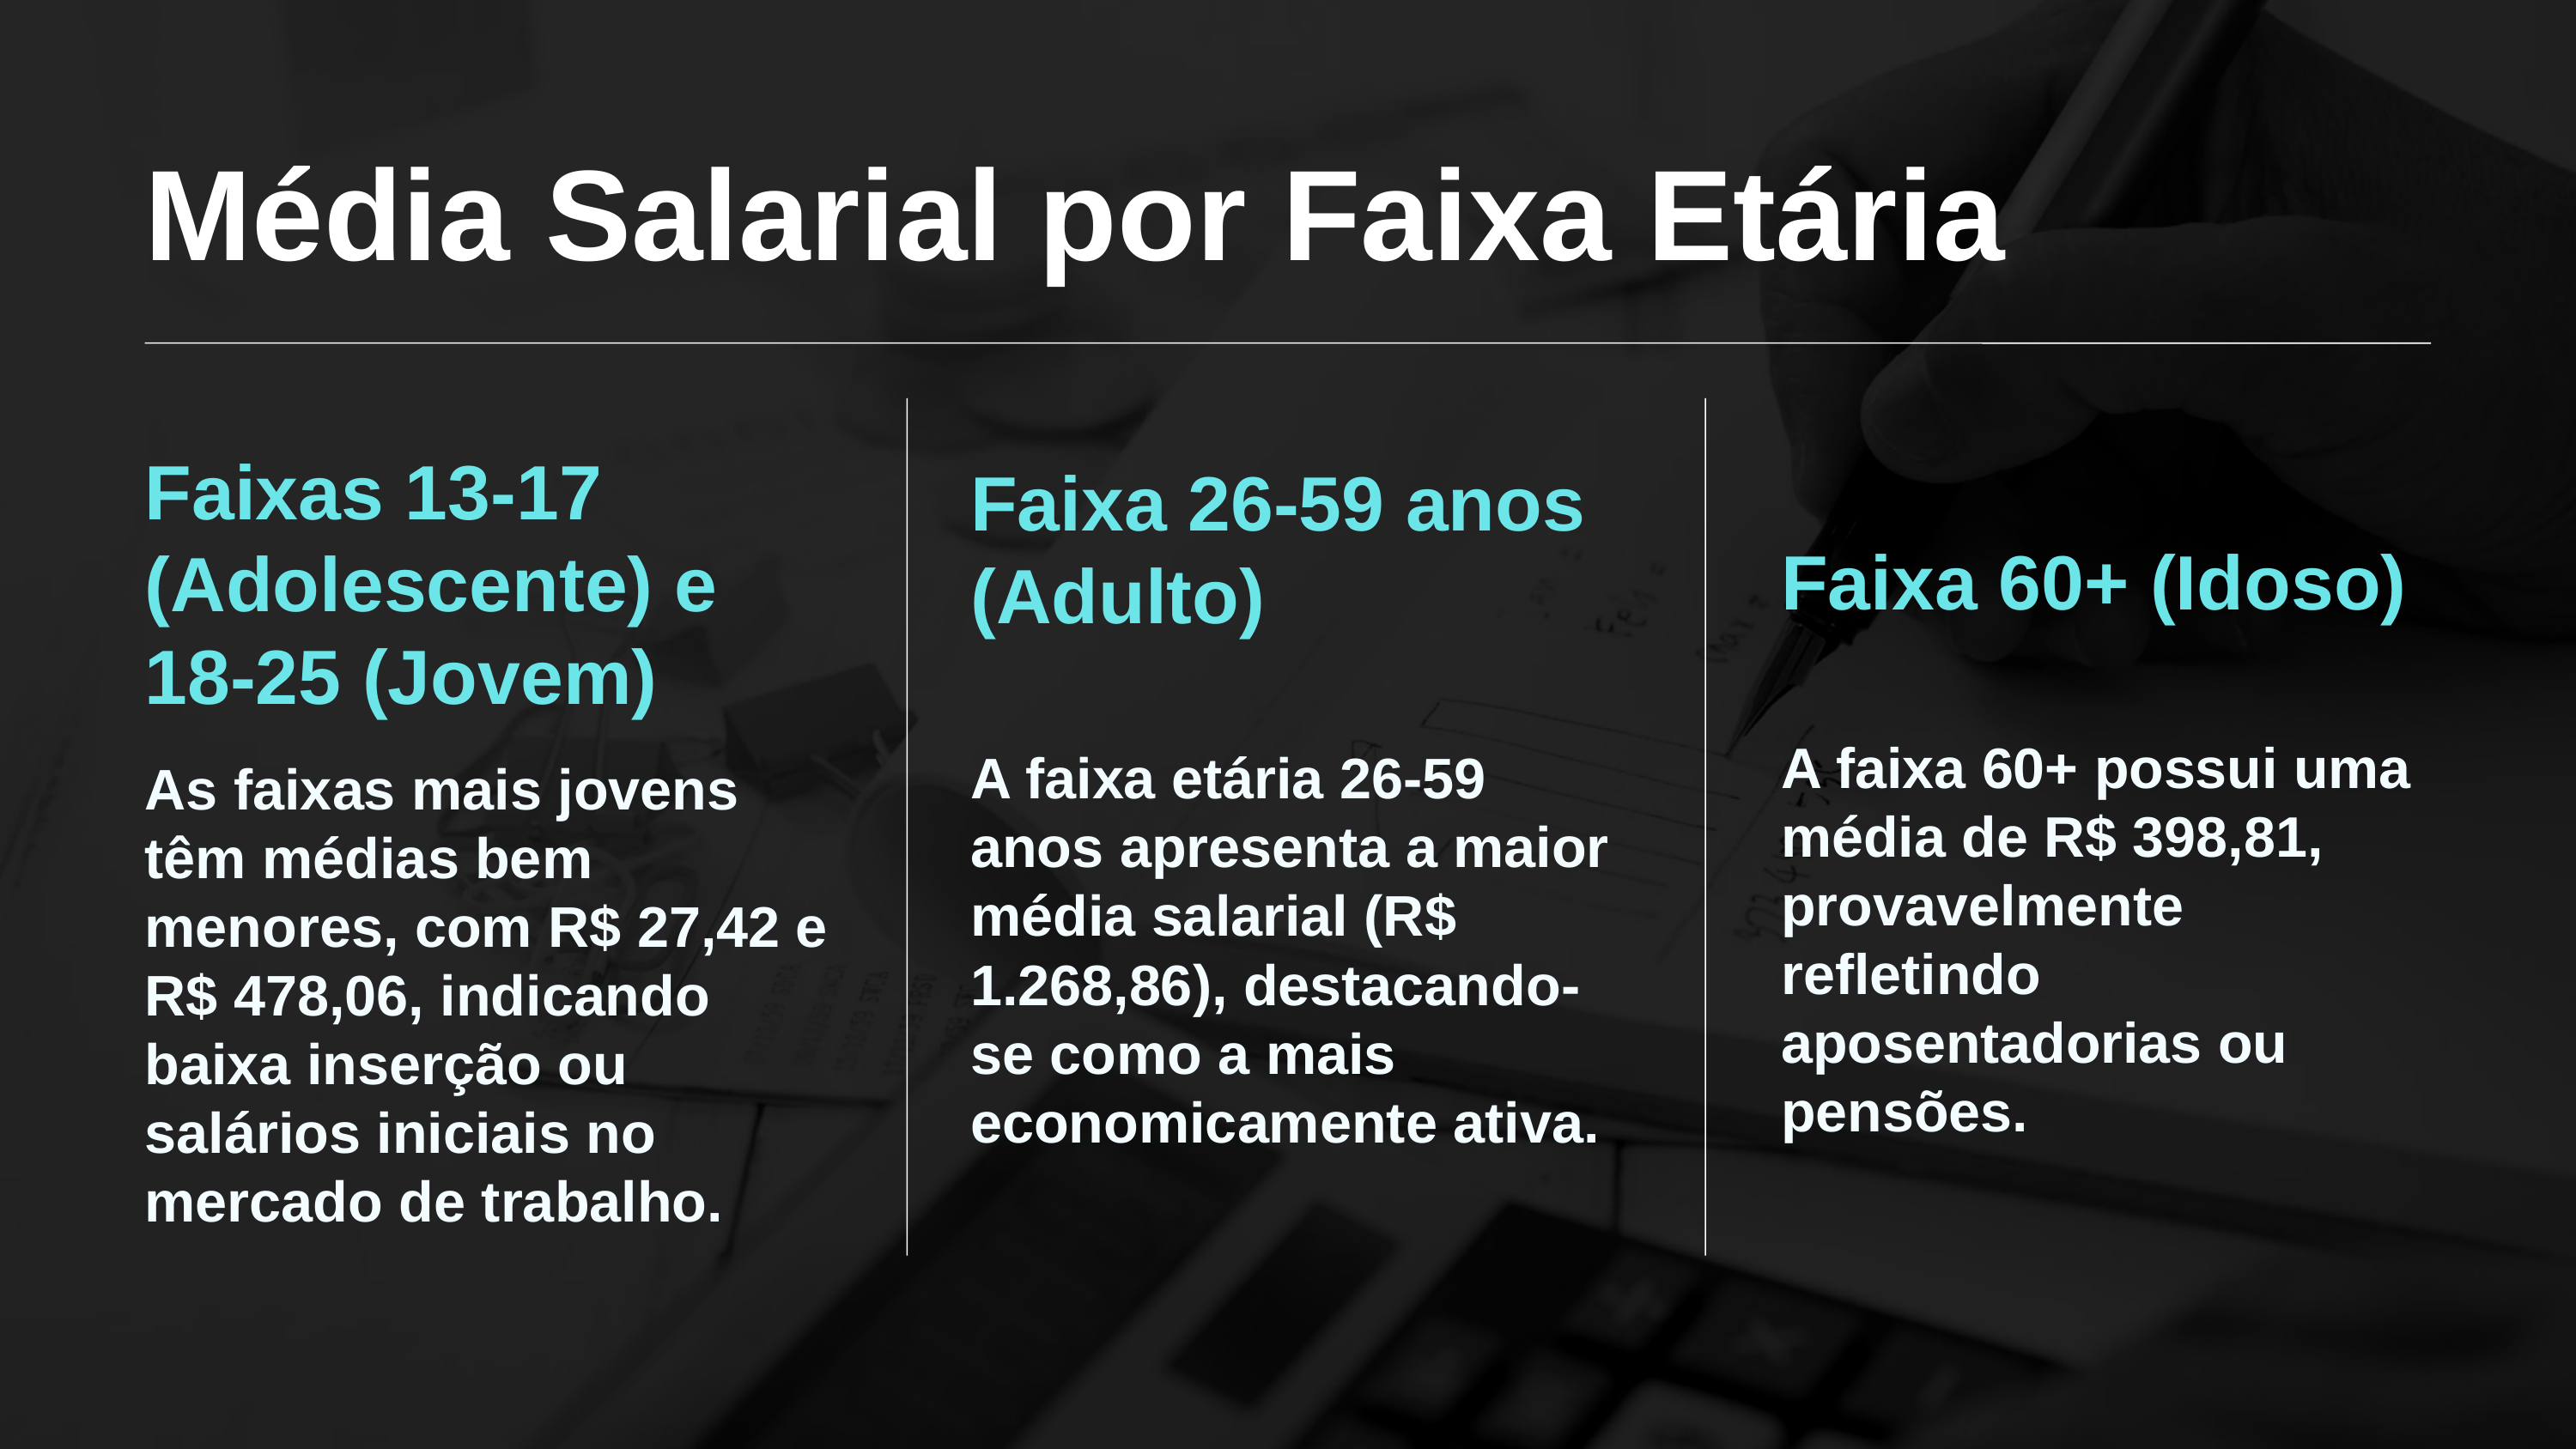

Média Salarial por Faixa Etária

Faixas 13-17 (Adolescente) e 18-25 (Jovem)
As faixas mais jovens têm médias bem menores, com R$ 27,42 e R$ 478,06, indicando baixa inserção ou salários iniciais no mercado de trabalho.
Faixa 26-59 anos (Adulto)

A faixa etária 26-59 anos apresenta a maior média salarial (R$ 1.268,86), destacando-se como a mais economicamente ativa.
Faixa 60+ (Idoso)

A faixa 60+ possui uma média de R$ 398,81, provavelmente refletindo aposentadorias ou pensões.